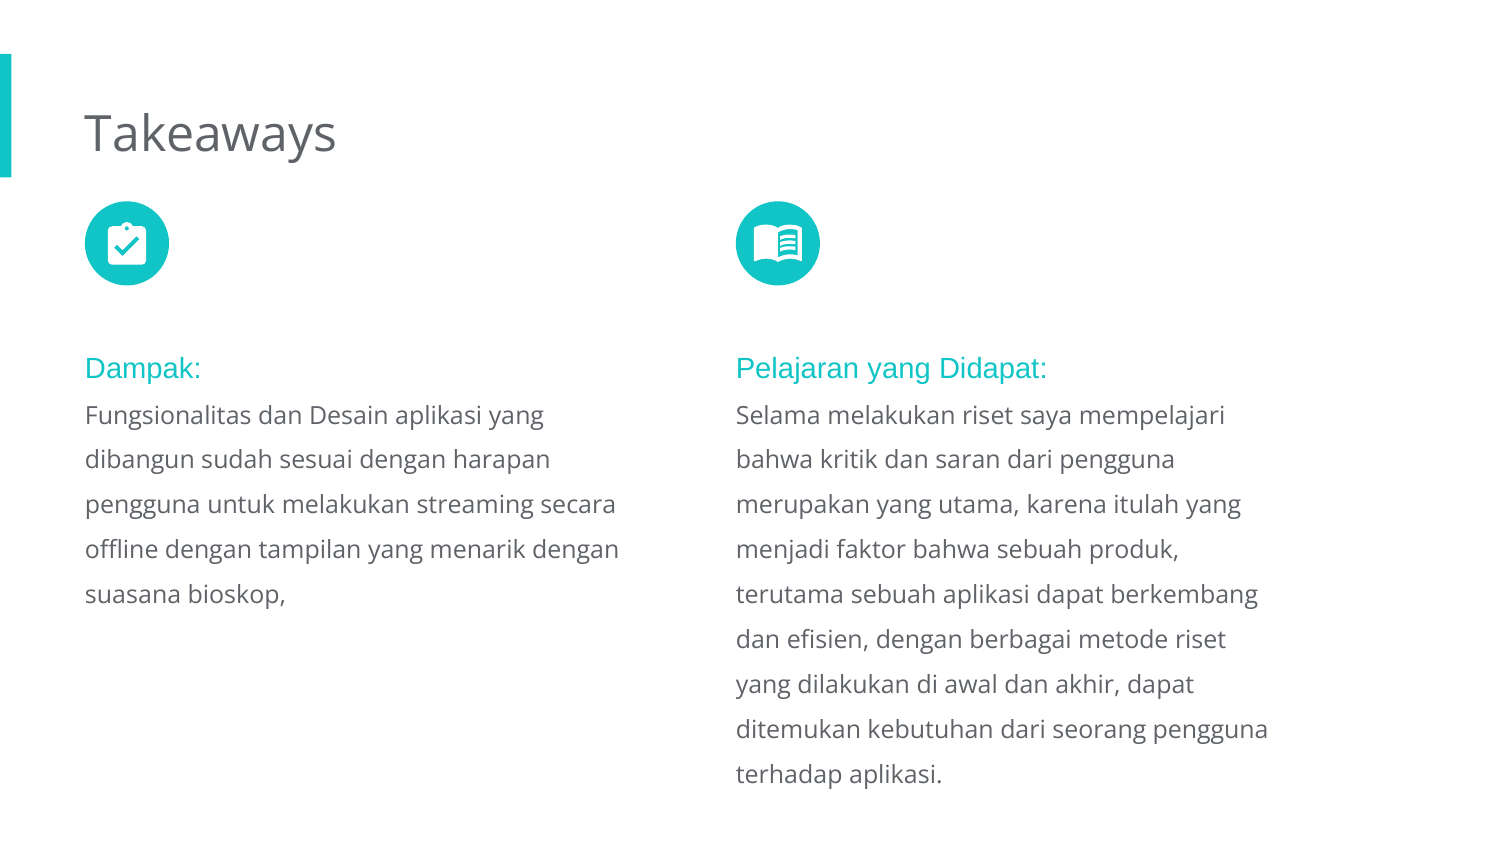

Takeaways

Dampak:
Fungsionalitas dan Desain aplikasi yang dibangun sudah sesuai dengan harapan pengguna untuk melakukan streaming secara offline dengan tampilan yang menarik dengan suasana bioskop,
Pelajaran yang Didapat:
Selama melakukan riset saya mempelajari bahwa kritik dan saran dari pengguna merupakan yang utama, karena itulah yang menjadi faktor bahwa sebuah produk, terutama sebuah aplikasi dapat berkembang dan efisien, dengan berbagai metode riset yang dilakukan di awal dan akhir, dapat ditemukan kebutuhan dari seorang pengguna terhadap aplikasi.